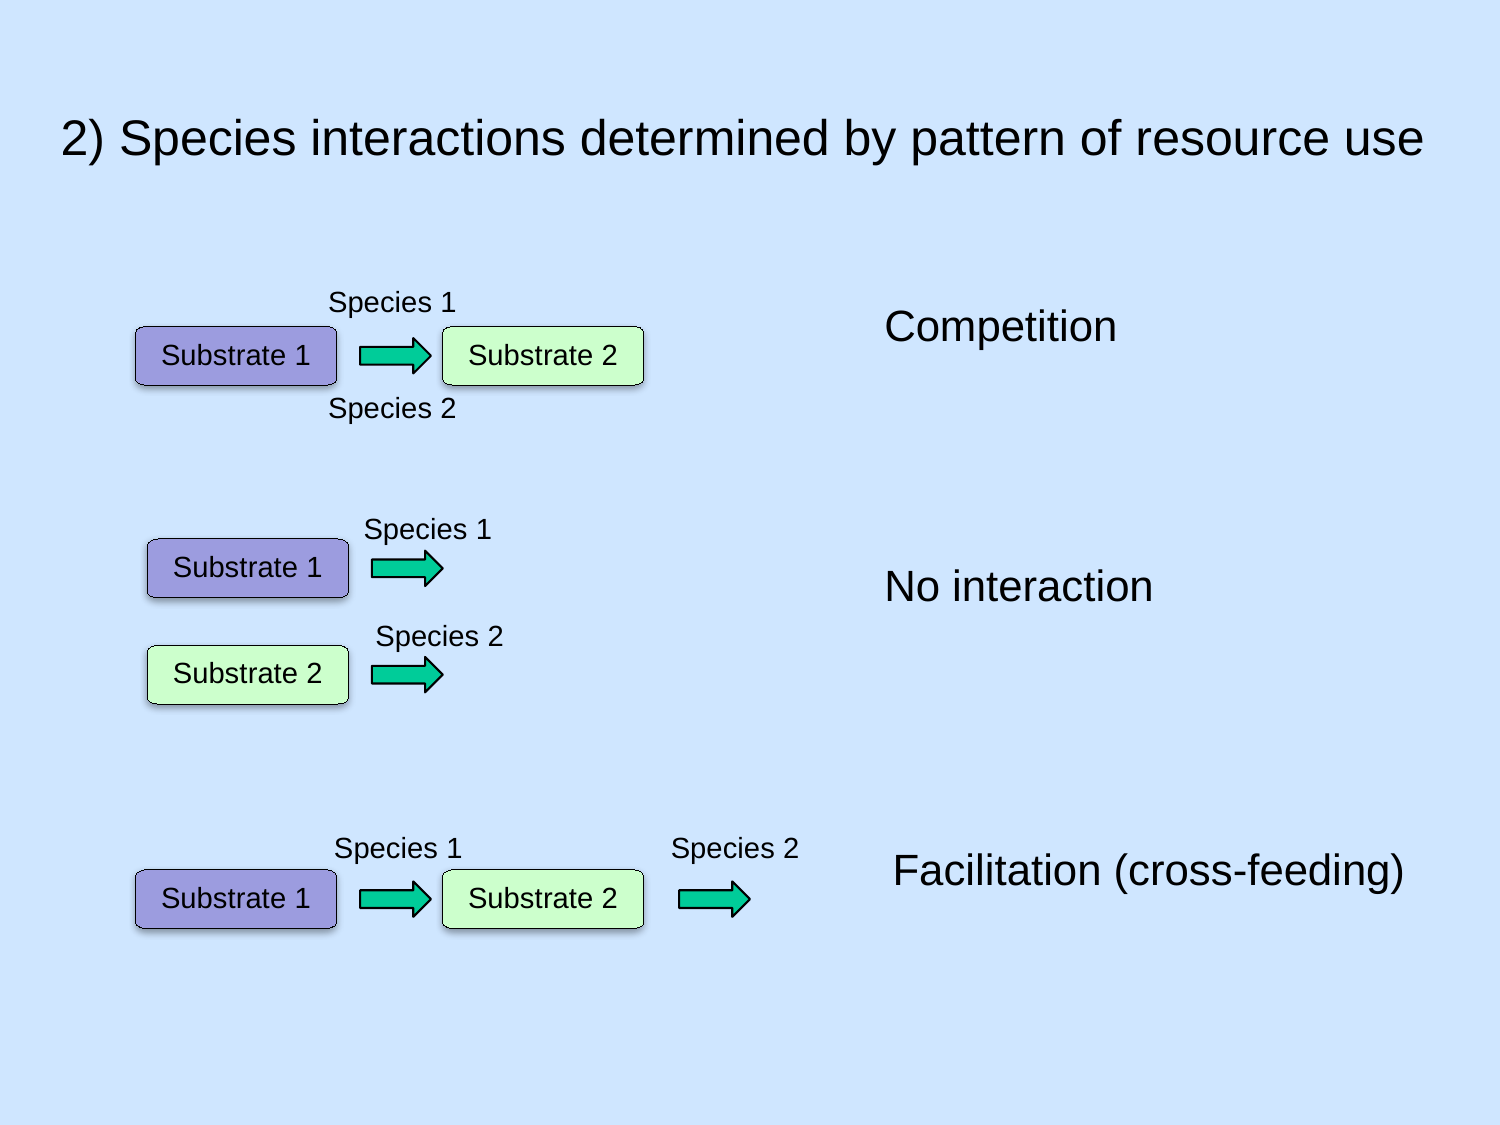

2) Species interactions determined by pattern of resource use
Species 1
Competition
Substrate 1
Substrate 2

Species 2
Species 1
Substrate 1

No interaction
Species 2
Substrate 2

Species 1
Species 2
Facilitation (cross-feeding)
Substrate 1
Substrate 2